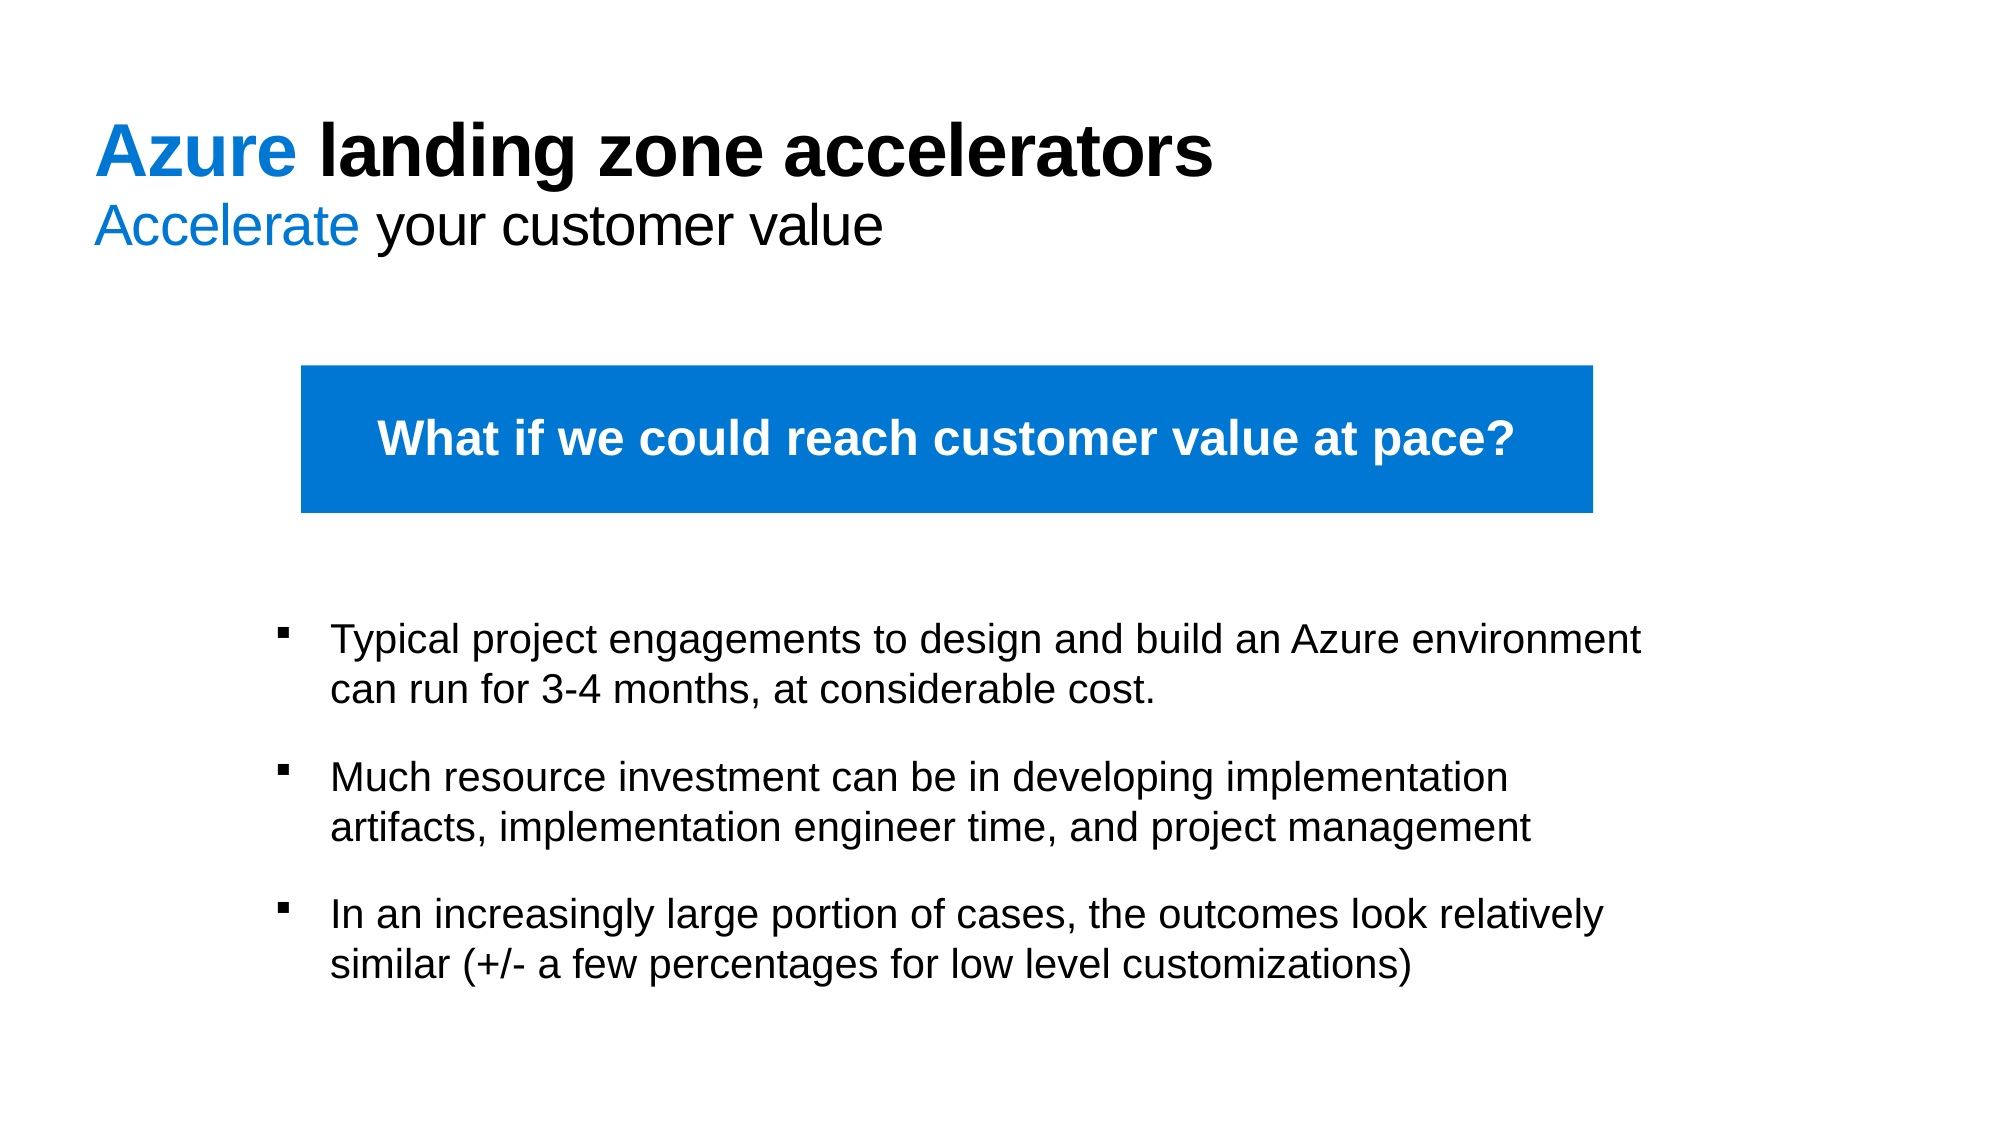

# Azure landing zone accelerators Accelerate your customer value
What if we could reach customer value at pace?
Typical project engagements to design and build an Azure environment can run for 3-4 months, at considerable cost.
Much resource investment can be in developing implementation artifacts, implementation engineer time, and project management
In an increasingly large portion of cases, the outcomes look relatively similar (+/- a few percentages for low level customizations)